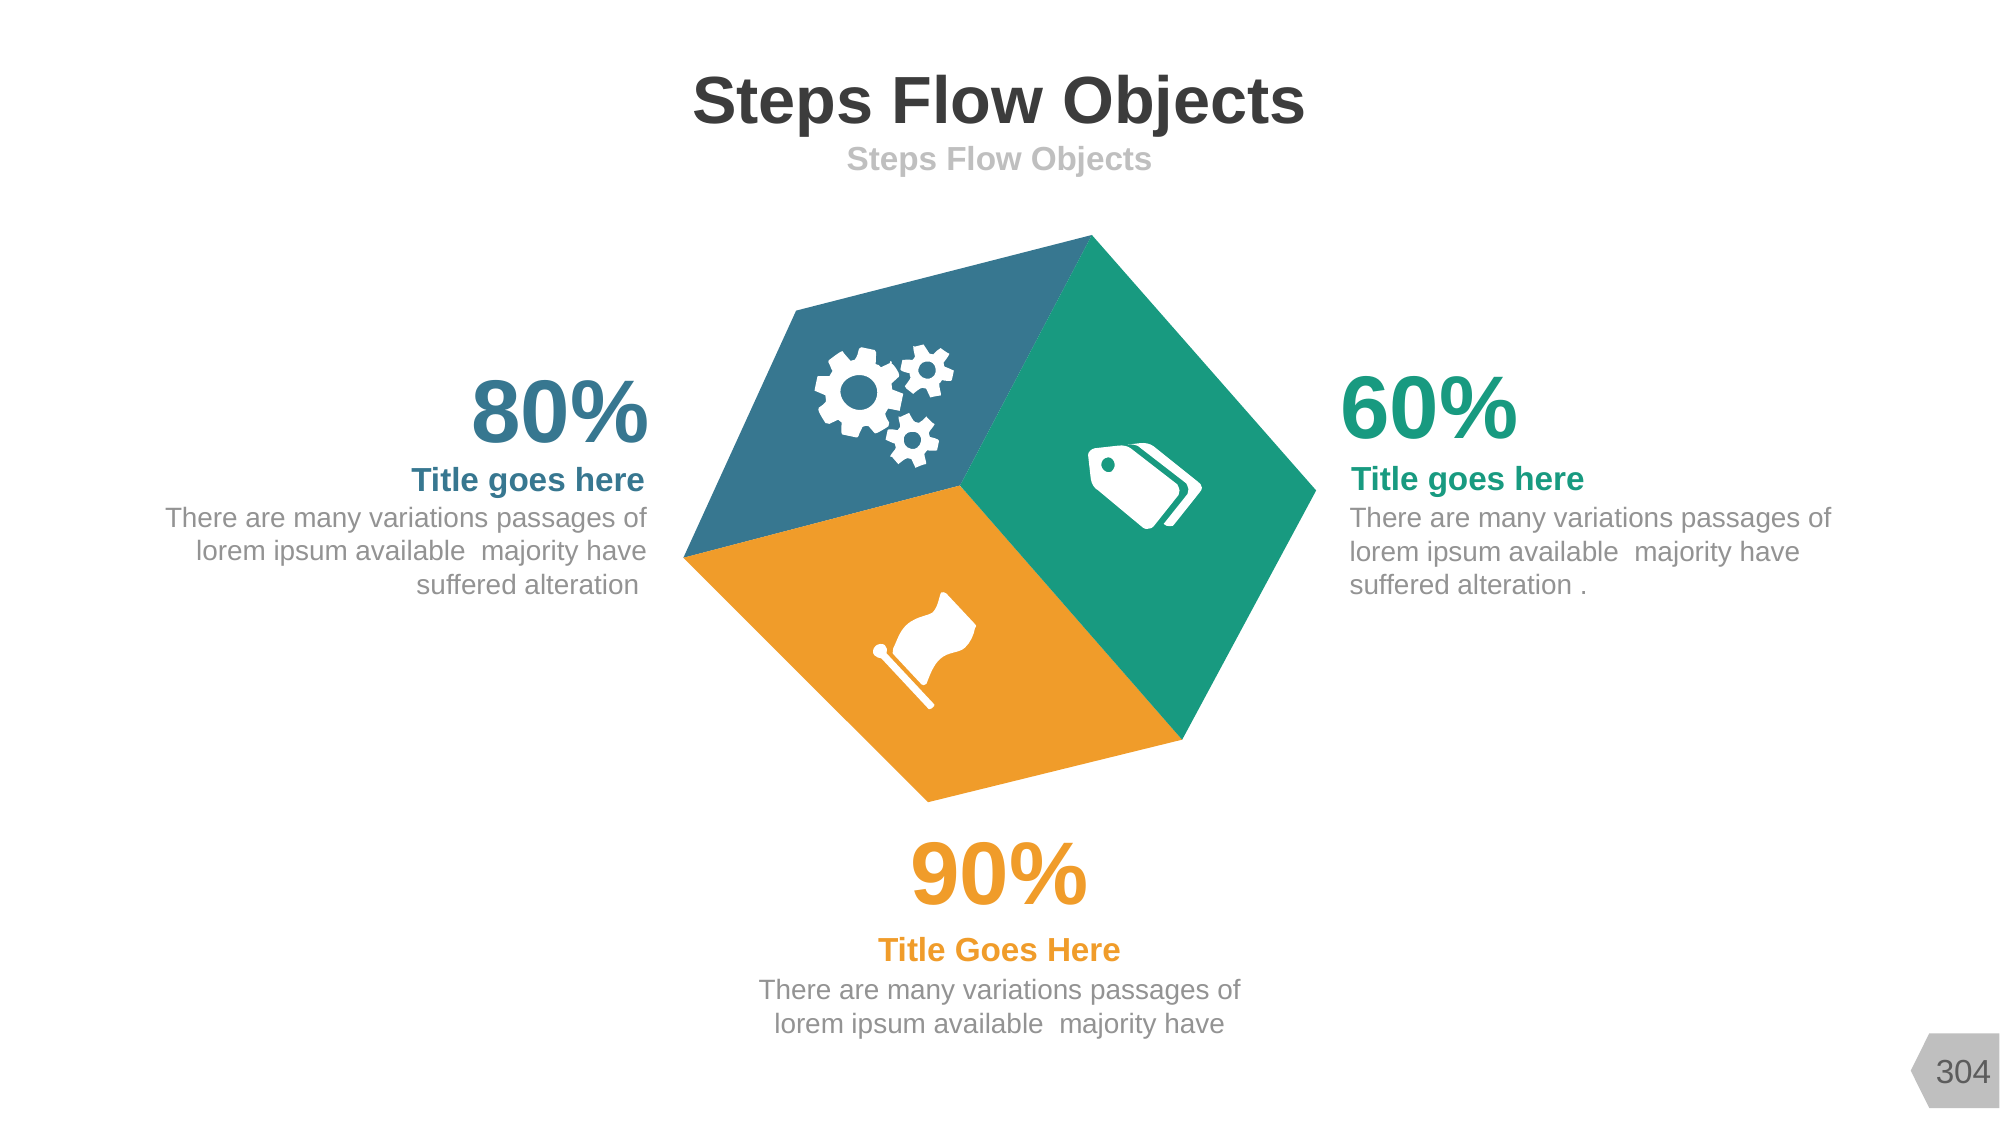

# Steps Flow Objects
Steps Flow Objects

60%
80%

Title goes here
There are many variations passages of lorem ipsum available  majority have suffered alteration .
Title goes here
There are many variations passages of lorem ipsum available  majority have
 suffered alteration

90%
Title Goes Here
There are many variations passages of lorem ipsum available  majority have